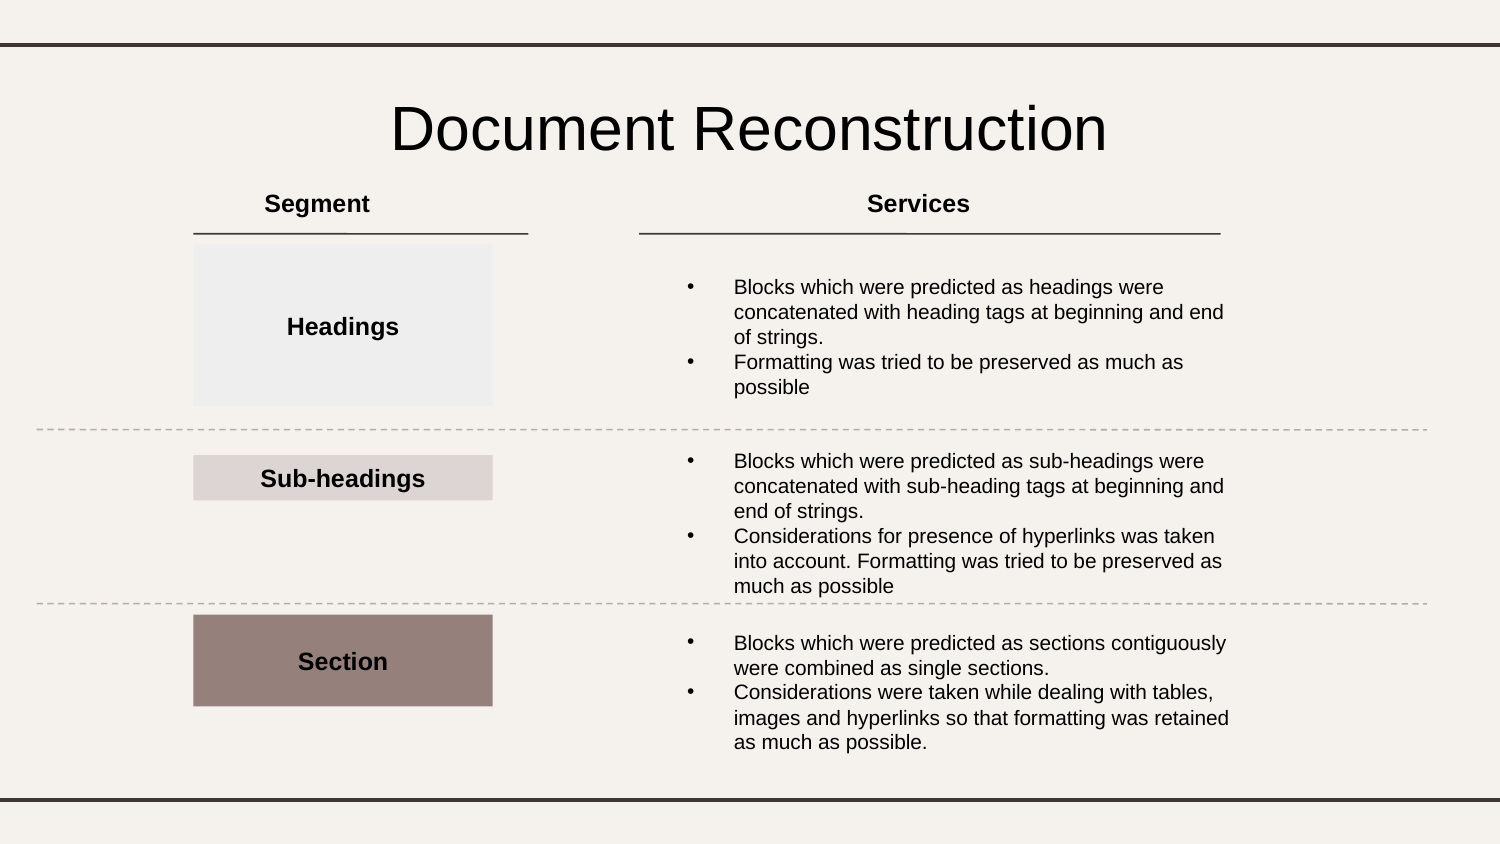

# Document Reconstruction
Segment
Services

Headings
Blocks which were predicted as headings were concatenated with heading tags at beginning and end of strings.
Formatting was tried to be preserved as much as possible
Blocks which were predicted as sub-headings were concatenated with sub-heading tags at beginning and end of strings.
Considerations for presence of hyperlinks was taken into account. Formatting was tried to be preserved as much as possible
Sub-headings
Section
Blocks which were predicted as sections contiguously were combined as single sections.
Considerations were taken while dealing with tables, images and hyperlinks so that formatting was retained as much as possible.